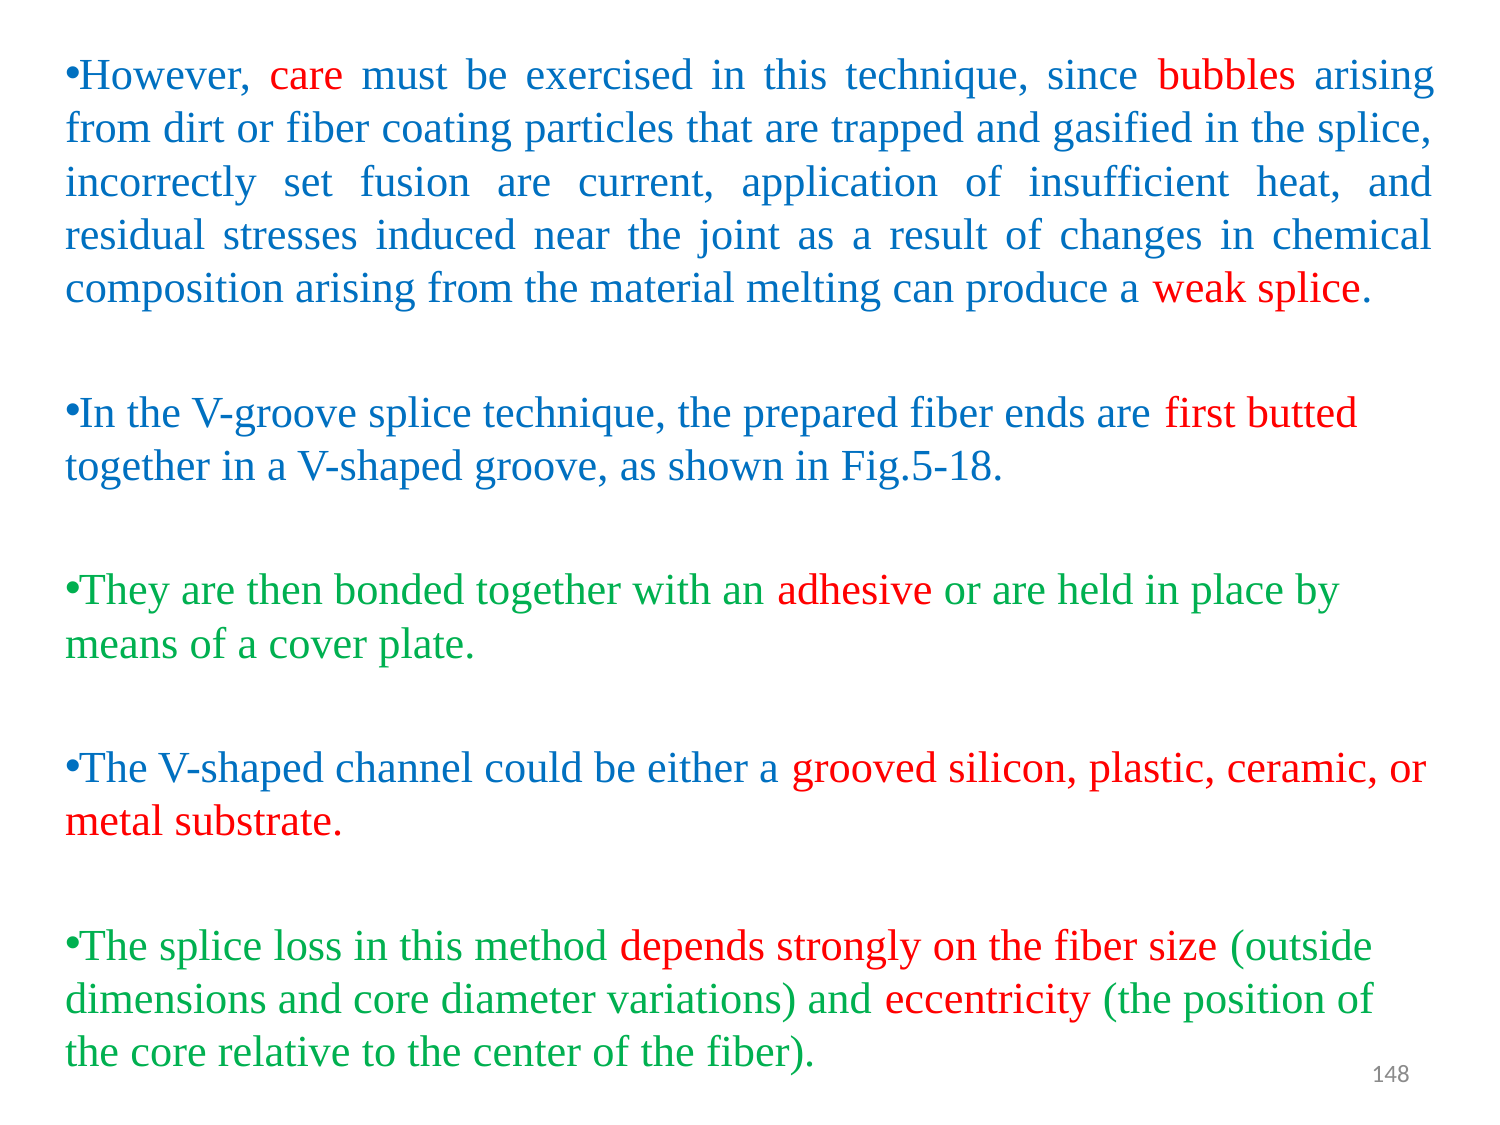

However, care must be exercised in this technique, since bubbles arising from dirt or fiber coating particles that are trapped and gasified in the splice, incorrectly set fusion are current, application of insufficient heat, and residual stresses induced near the joint as a result of changes in chemical composition arising from the material melting can produce a weak splice.

In the V-groove splice technique, the prepared fiber ends are first butted together in a V-shaped groove, as shown in Fig.5-18.

They are then bonded together with an adhesive or are held in place by means of a cover plate.

The V-shaped channel could be either a grooved silicon, plastic, ceramic, or metal substrate.

The splice loss in this method depends strongly on the fiber size (outside dimensions and core diameter variations) and eccentricity (the position of the core relative to the center of the fiber).
148